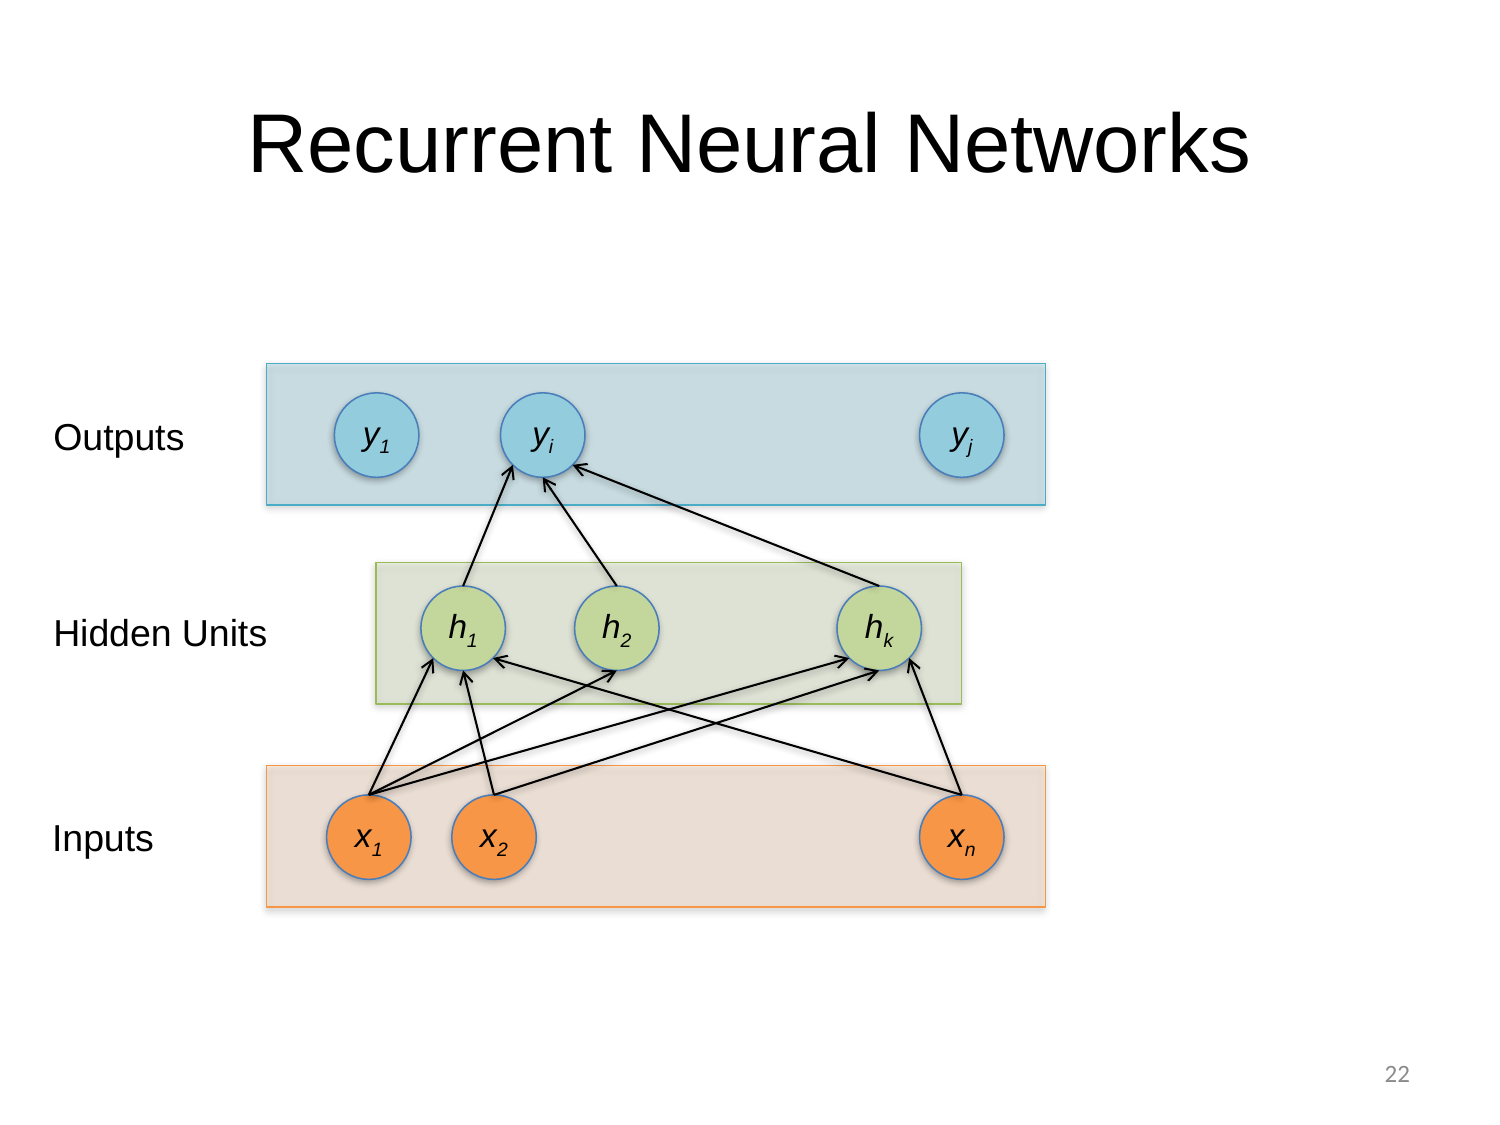

# Recurrent Neural Networks

y1
yi
yj
Outputs

h1
h2
hk
Hidden Units

x1
x2
xn
Inputs
22